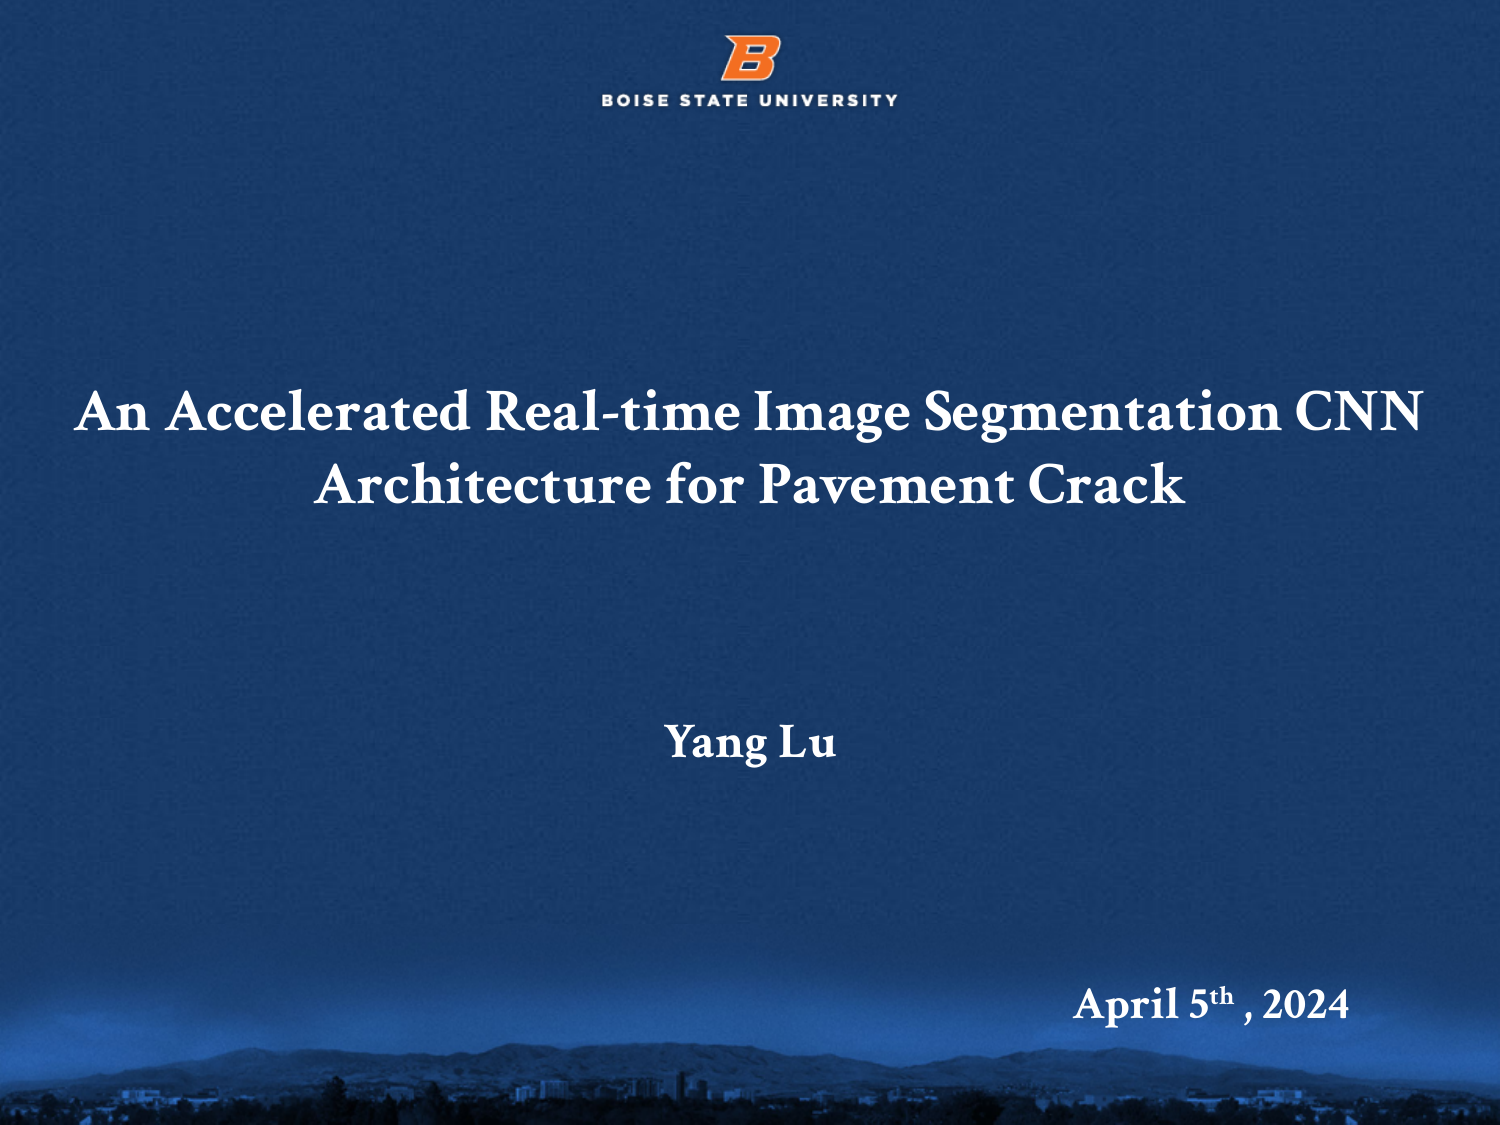

# An Accelerated Real-time Image Segmentation CNN Architecture for Pavement Crack
Yang Lu
April 5th , 2024